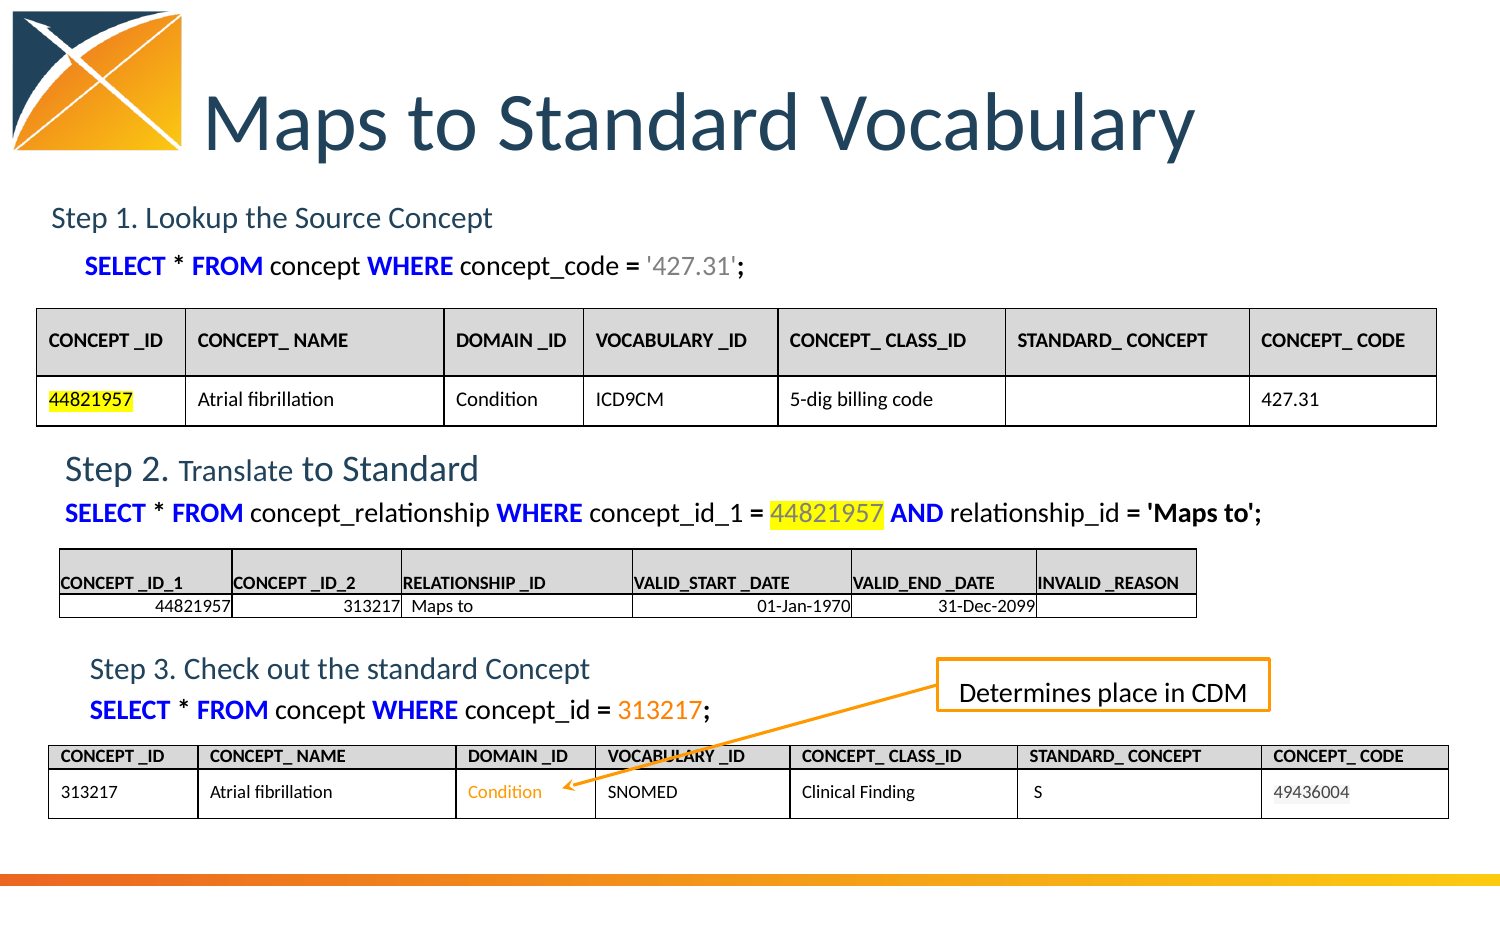

# Maps to Standard Vocabulary
Step 1. Lookup the Source Concept
SELECT * FROM concept WHERE concept_code = '427.31';
| CONCEPT \_ID | CONCEPT\_ NAME | DOMAIN \_ID | VOCABULARY \_ID | CONCEPT\_ CLASS\_ID | STANDARD\_ CONCEPT | CONCEPT\_ CODE |
| --- | --- | --- | --- | --- | --- | --- |
| 44821957 | Atrial fibrillation | Condition | ICD9CM | 5-dig billing code |  | 427.31 |
Step 2. Translate to Standard
SELECT * FROM concept_relationship WHERE concept_id_1 = 44821957 AND relationship_id = 'Maps to';
| CONCEPT \_ID\_1 | CONCEPT \_ID\_2 | RELATIONSHIP \_ID | VALID\_START \_DATE | VALID\_END \_DATE | INVALID \_REASON |
| --- | --- | --- | --- | --- | --- |
| 44821957 | 313217 | Maps to | 01-Jan-1970 | 31-Dec-2099 |  |
Step 3. Check out the standard Concept
SELECT * FROM concept WHERE concept_id = 313217;
Determines place in CDM
| CONCEPT \_ID | CONCEPT\_ NAME | DOMAIN \_ID | VOCABULARY \_ID | CONCEPT\_ CLASS\_ID | STANDARD\_ CONCEPT | CONCEPT\_ CODE |
| --- | --- | --- | --- | --- | --- | --- |
| 313217 | Atrial fibrillation | Condition | SNOMED | Clinical Finding | S | 49436004 |